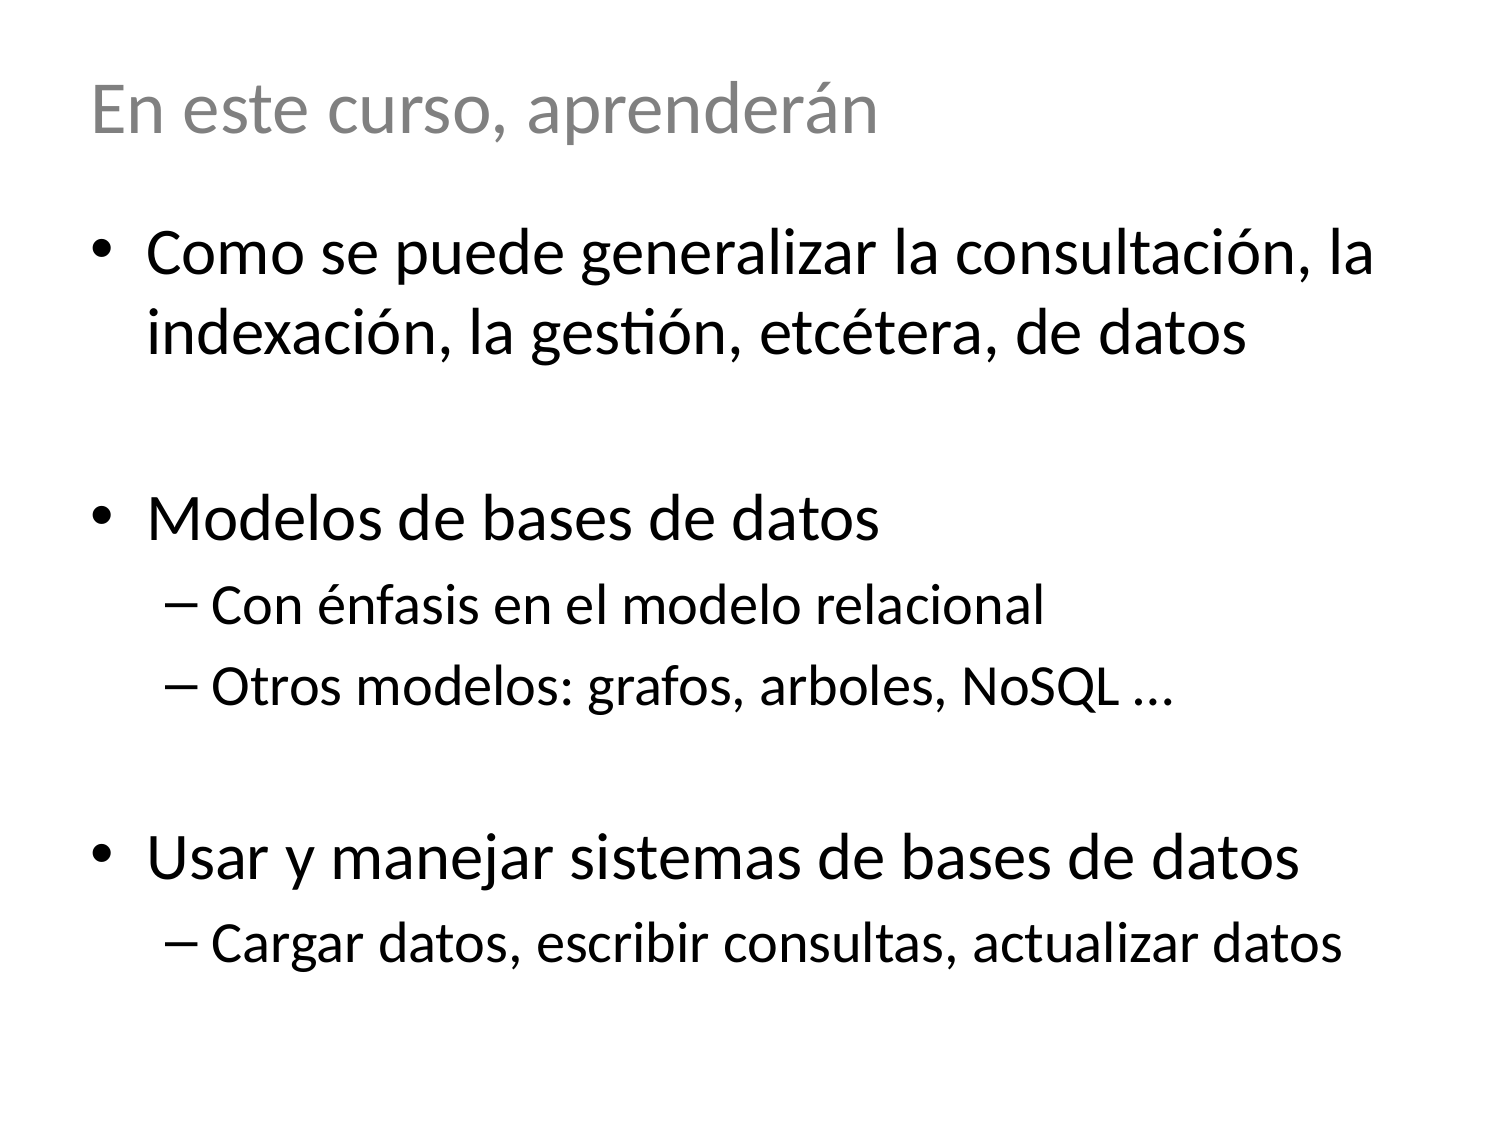

# En este curso, aprenderán
Como se puede generalizar la consultación, la indexación, la gestión, etcétera, de datos

Modelos de bases de datos
Con énfasis en el modelo relacional
Otros modelos: grafos, arboles, NoSQL …

Usar y manejar sistemas de bases de datos
Cargar datos, escribir consultas, actualizar datos